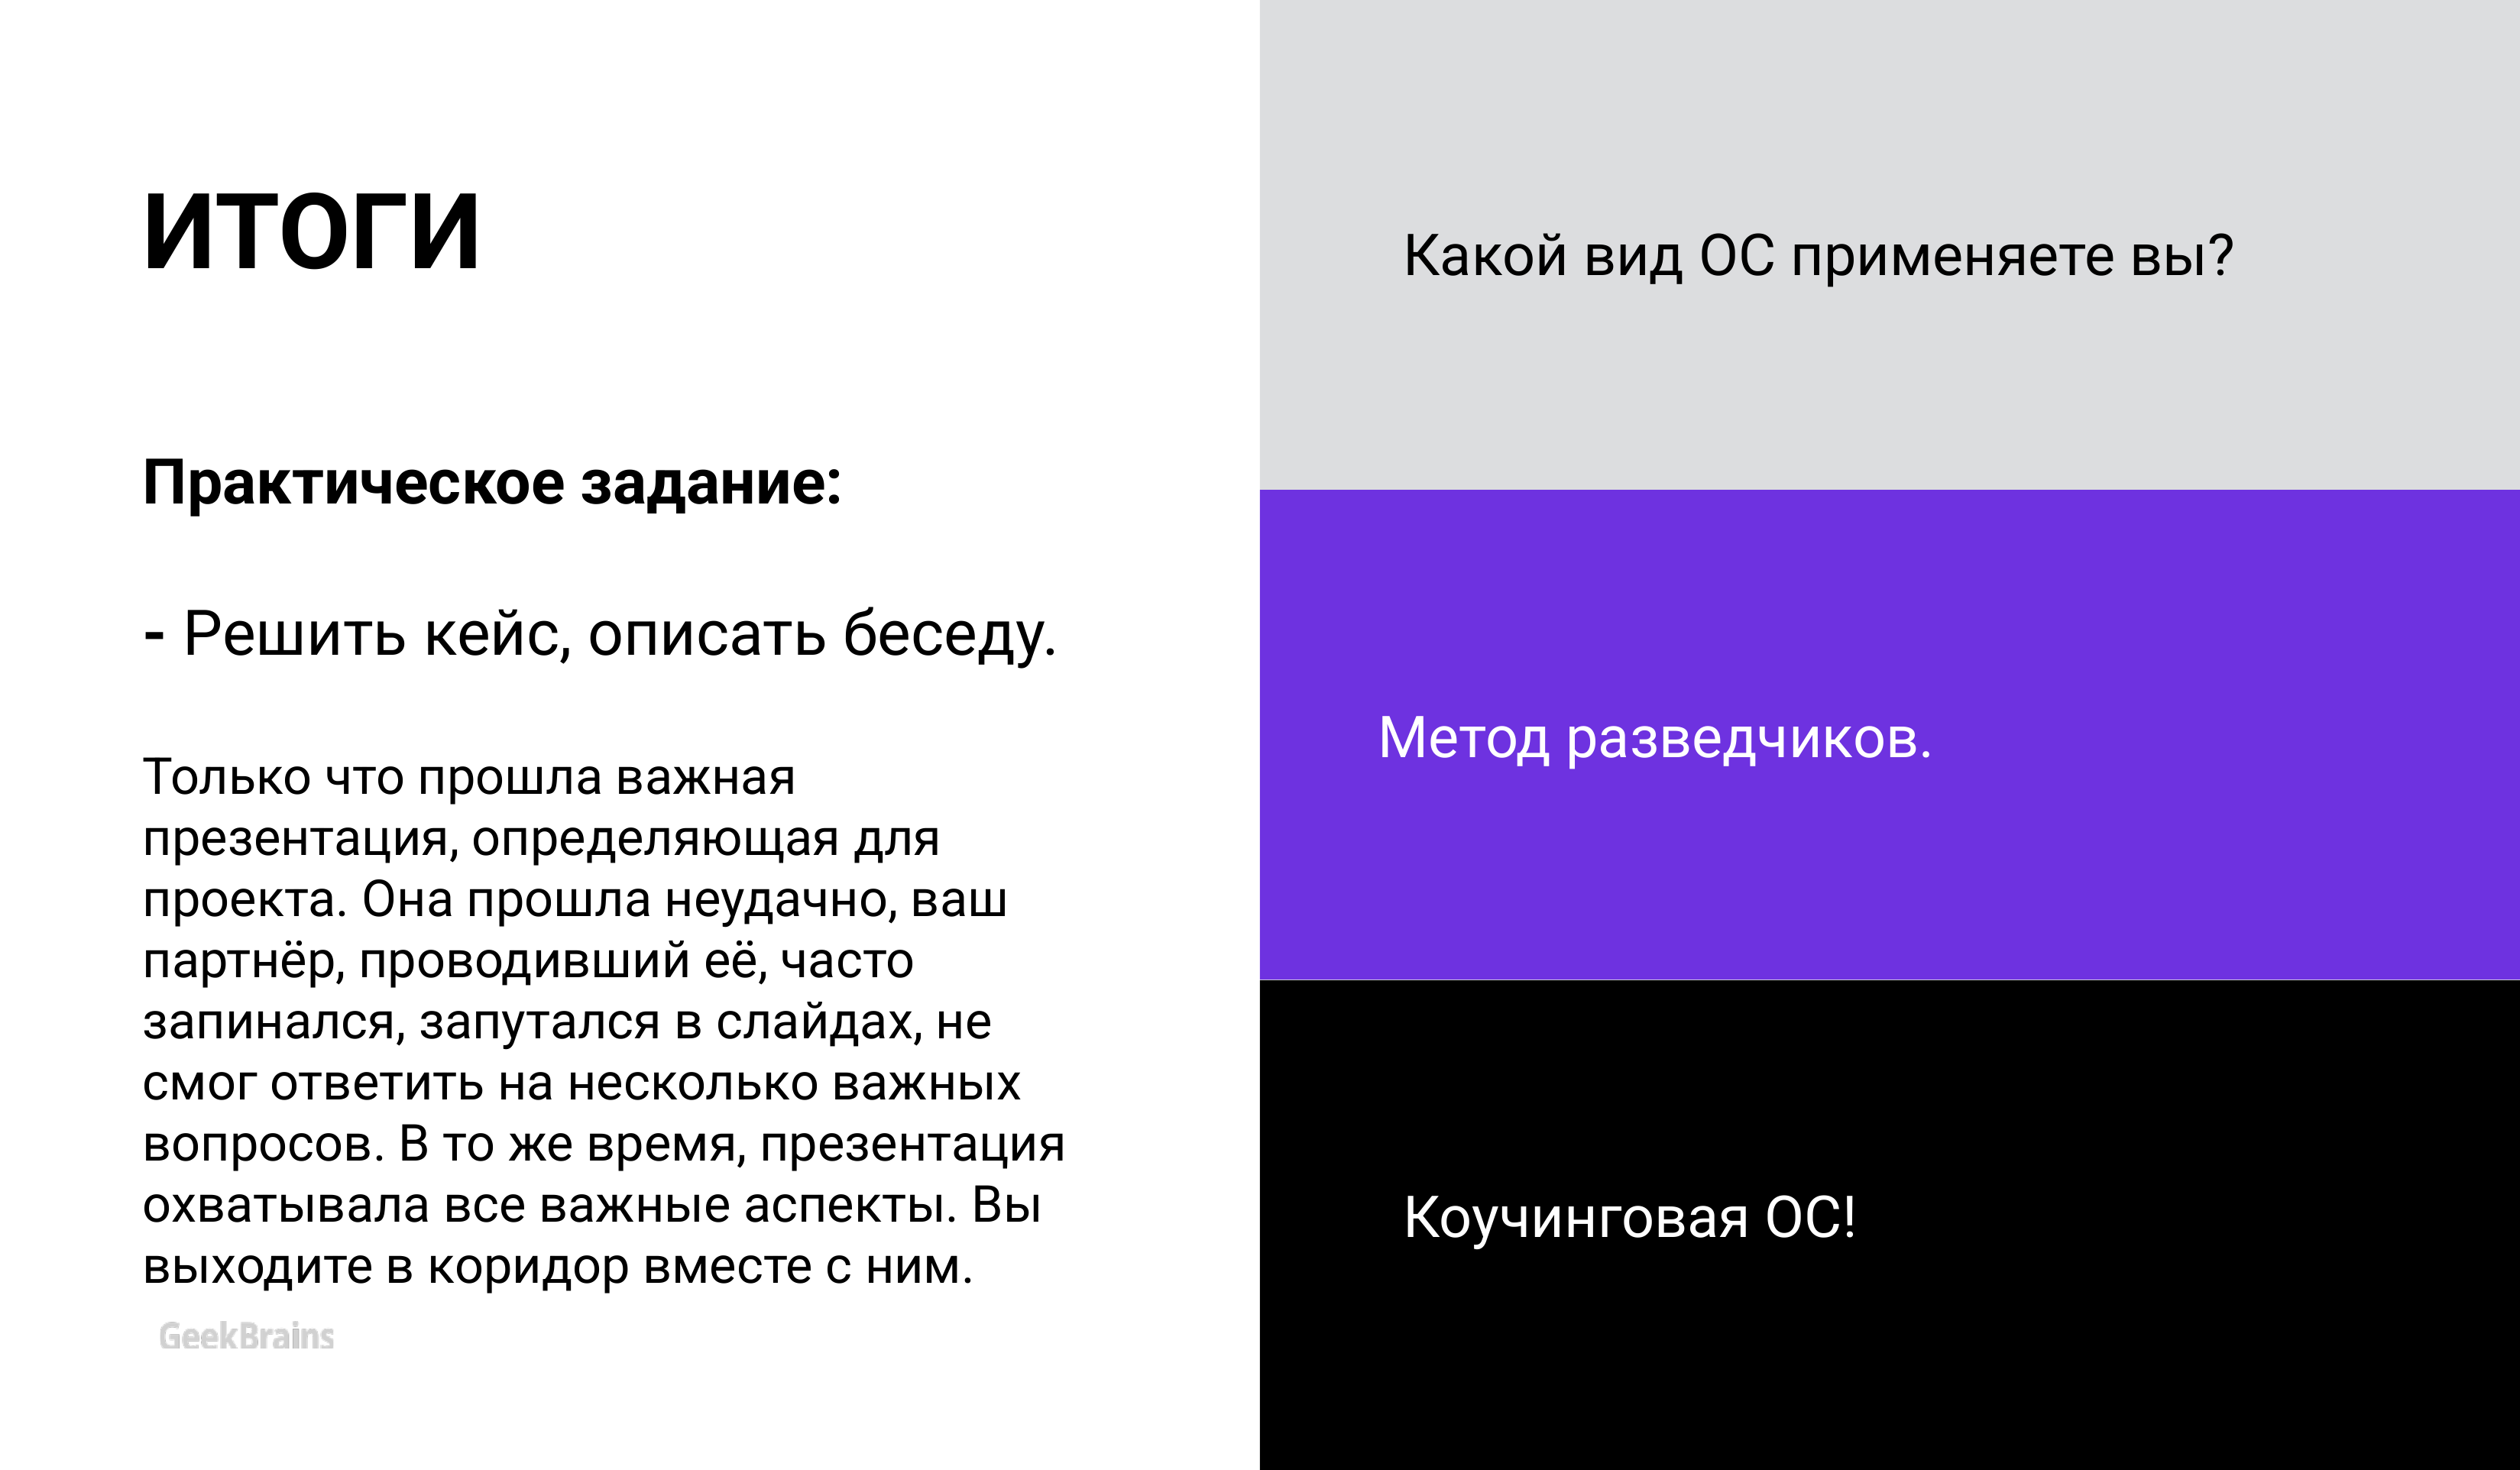

# ИТОГИ Практическое задание: - Решить кейс, описать беседу. Только что прошла важная презентация, определяющая для проекта. Она прошла неудачно, ваш партнёр, проводивший её, часто запинался, запутался в слайдах, не смог ответить на несколько важных вопросов. В то же время, презентация охватывала все важные аспекты. Вы выходите в коридор вместе с ним.
Какой вид ОС применяете вы?
Метод разведчиков.
Коучинговая ОС!